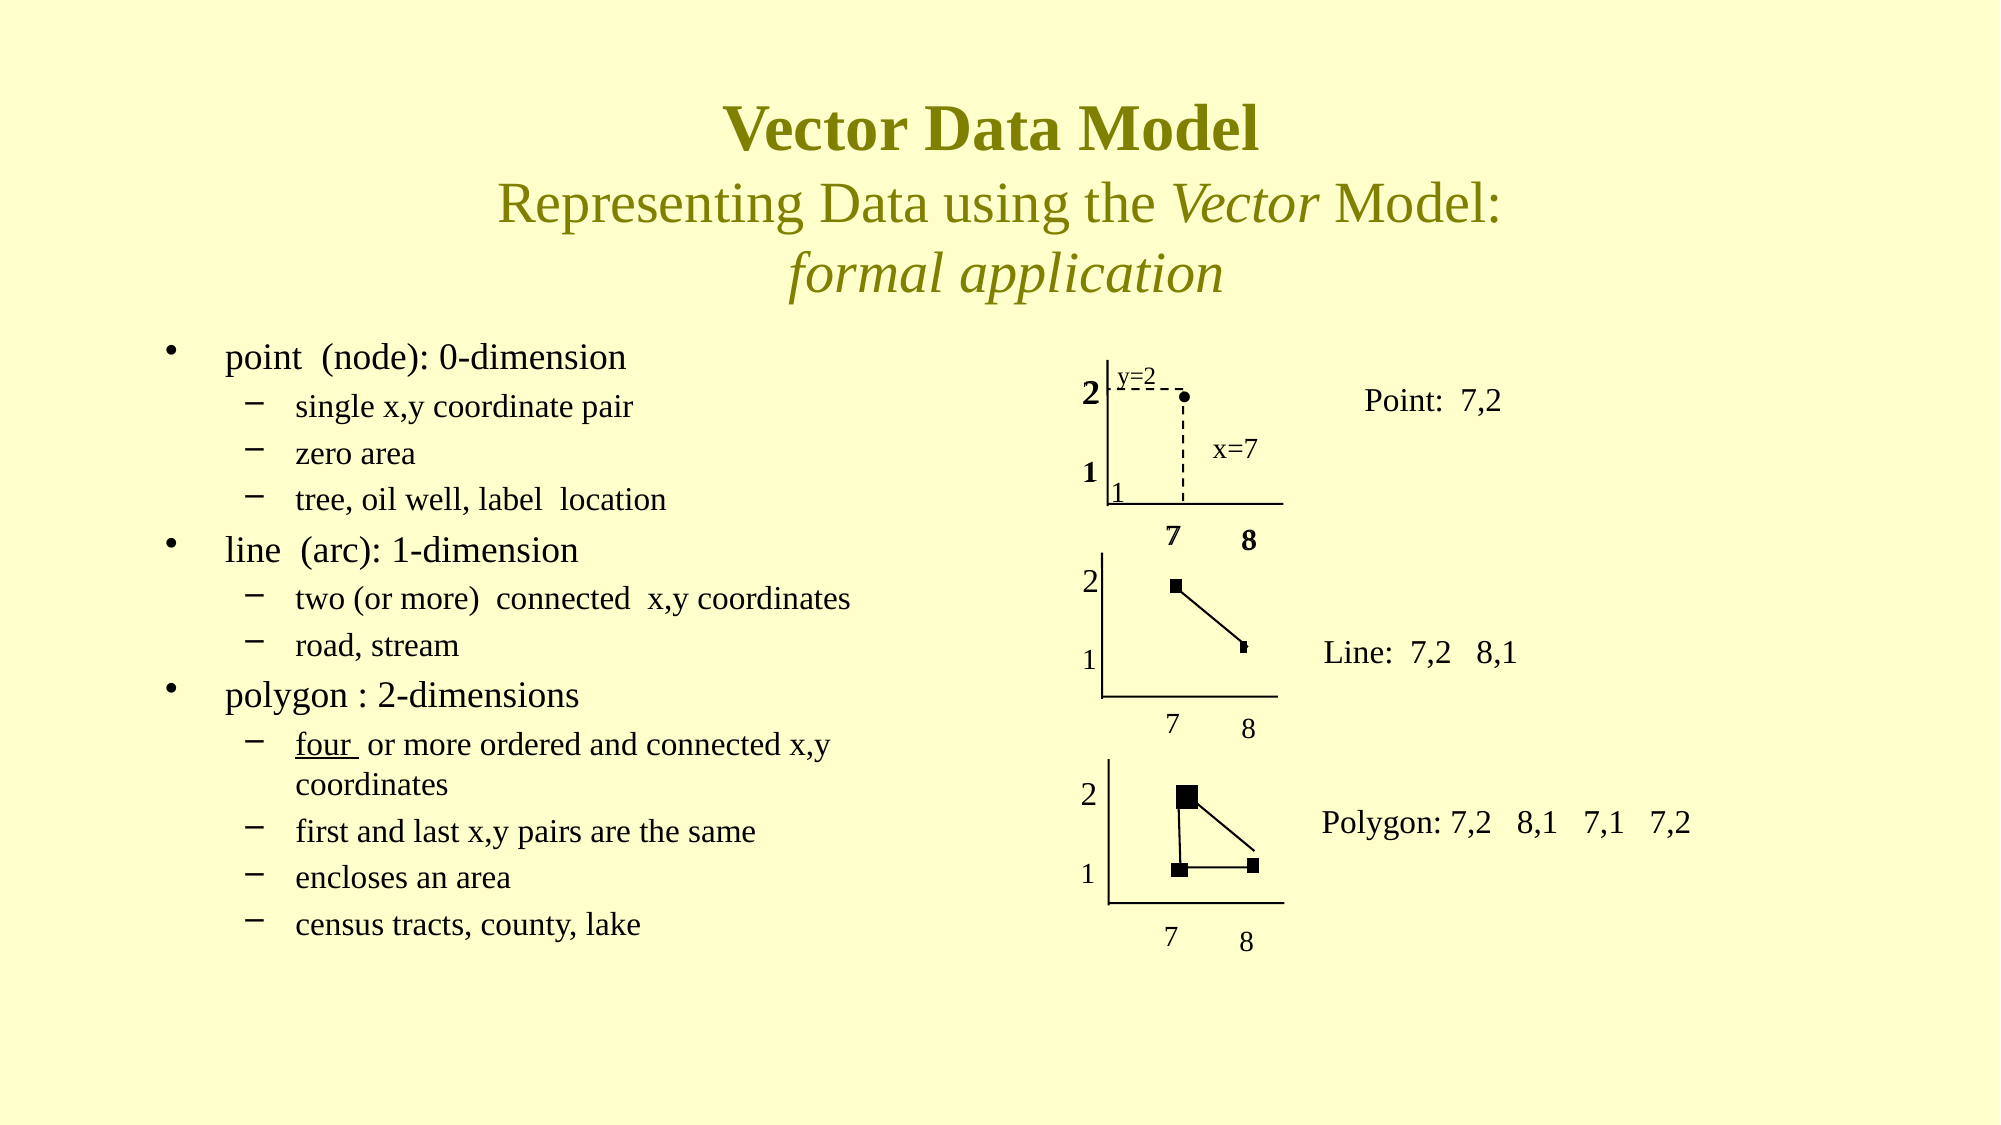

# Vector Data Model Representing Data using the Vector Model: formal application

.
point  (node): 0-dimension
single x,y coordinate pair
zero area
tree, oil well, label  location
line  (arc): 1-dimension
two (or more)  connected  x,y coordinates
road, stream
polygon : 2-dimensions
four  or more ordered and connected x,y coordinates
first and last x,y pairs are the same
encloses an area
census tracts, county, lake
y=2

2
1
7
8
2
1
7
8
Point:  7,2

1

x=7

2
1
7
8

Line:  7,2   8,1

2
1
7
8

Polygon: 7,2   8,1   7,1   7,2